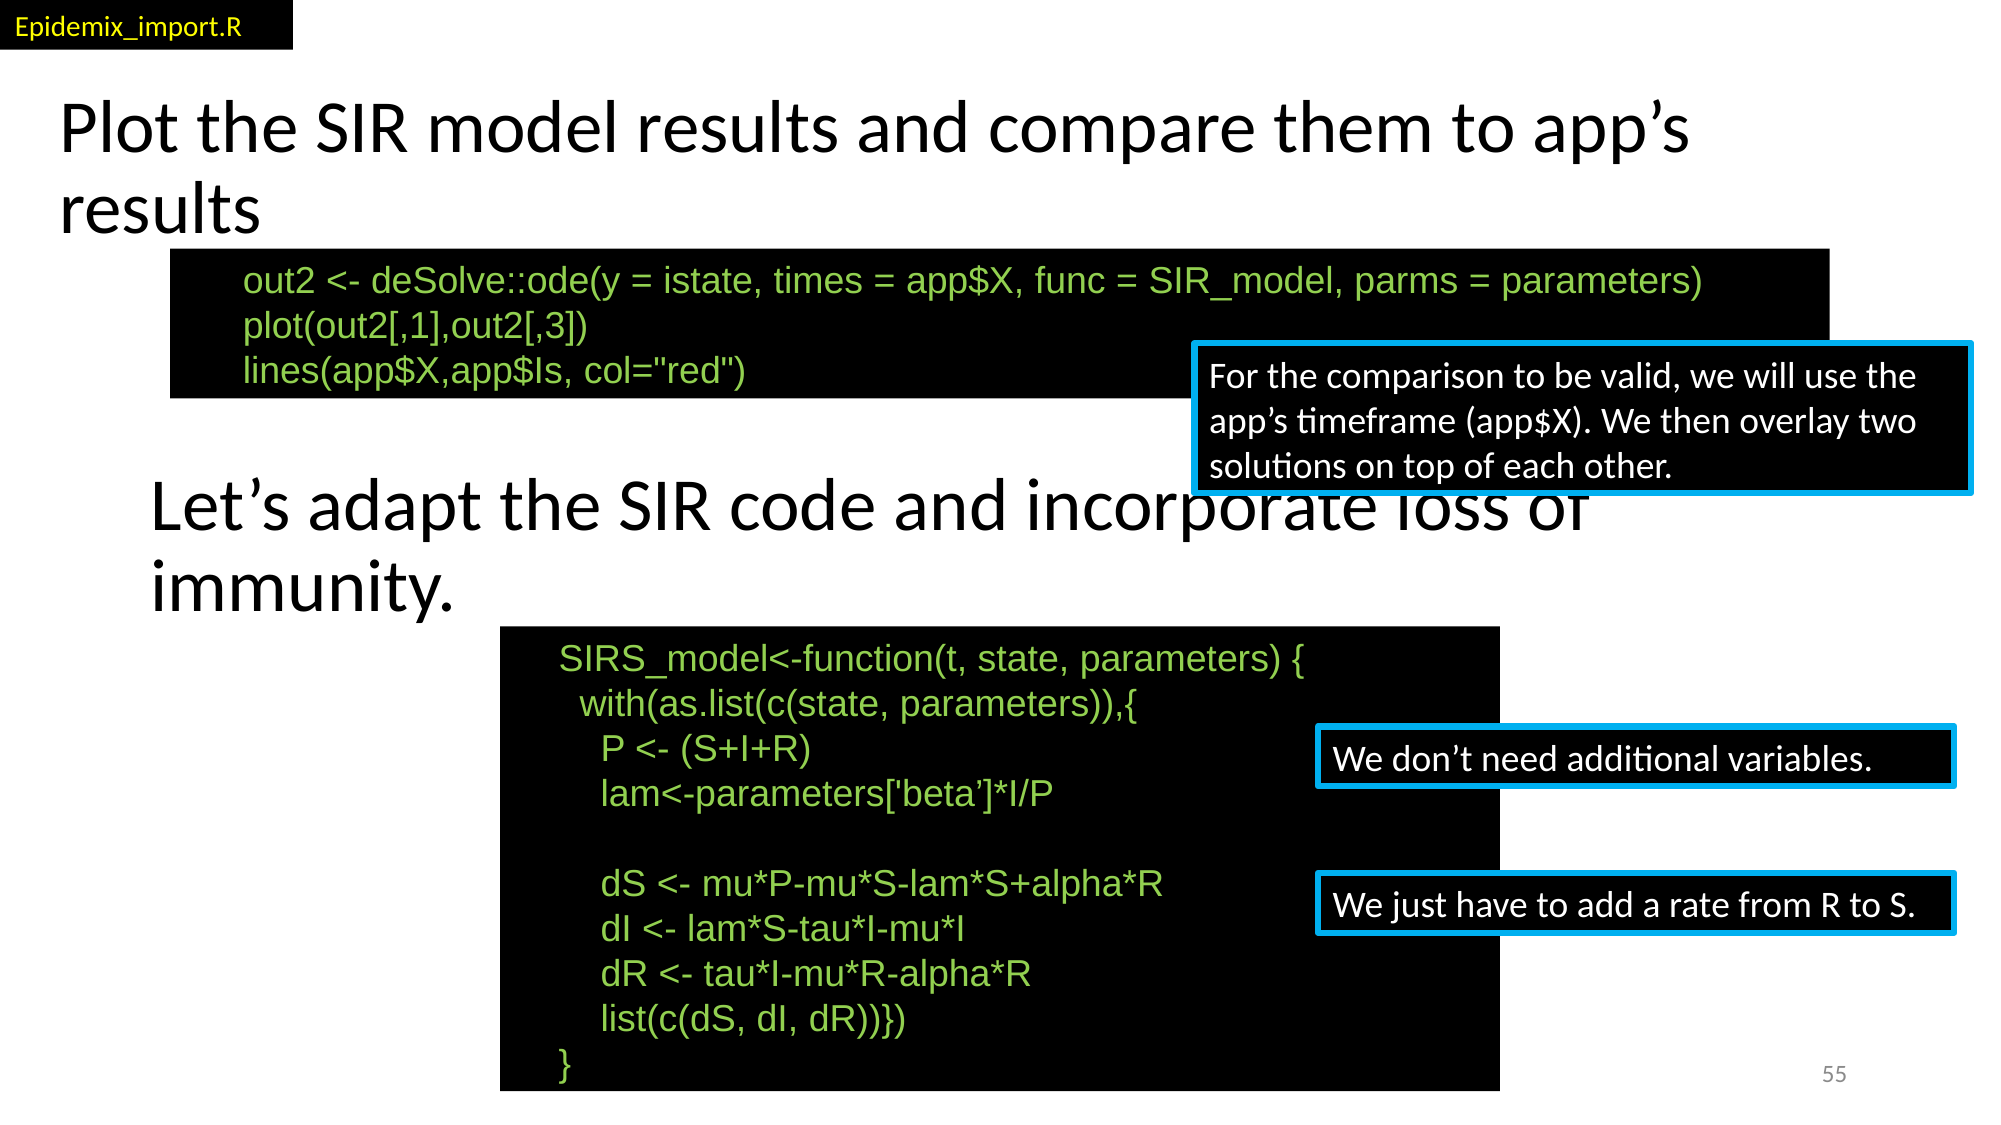

Epidemix_import.R
# Plot the SIR model results and compare them to app’s results
out2 <- deSolve::ode(y = istate, times = app$X, func = SIR_model, parms = parameters)
plot(out2[,1],out2[,3])
lines(app$X,app$Is, col="red")
For the comparison to be valid, we will use the app’s timeframe (app$X). We then overlay two solutions on top of each other.
Let’s adapt the SIR code and incorporate loss of immunity.
SIRS_model<-function(t, state, parameters) {
  with(as.list(c(state, parameters)),{
    P <- (S+I+R)
    lam<-parameters['beta’]*I/P

    dS <- mu*P-mu*S-lam*S+alpha*R
    dI <- lam*S-tau*I-mu*I
    dR <- tau*I-mu*R-alpha*R
    list(c(dS, dI, dR))})
}
We don’t need additional variables.
We just have to add a rate from R to S.
55